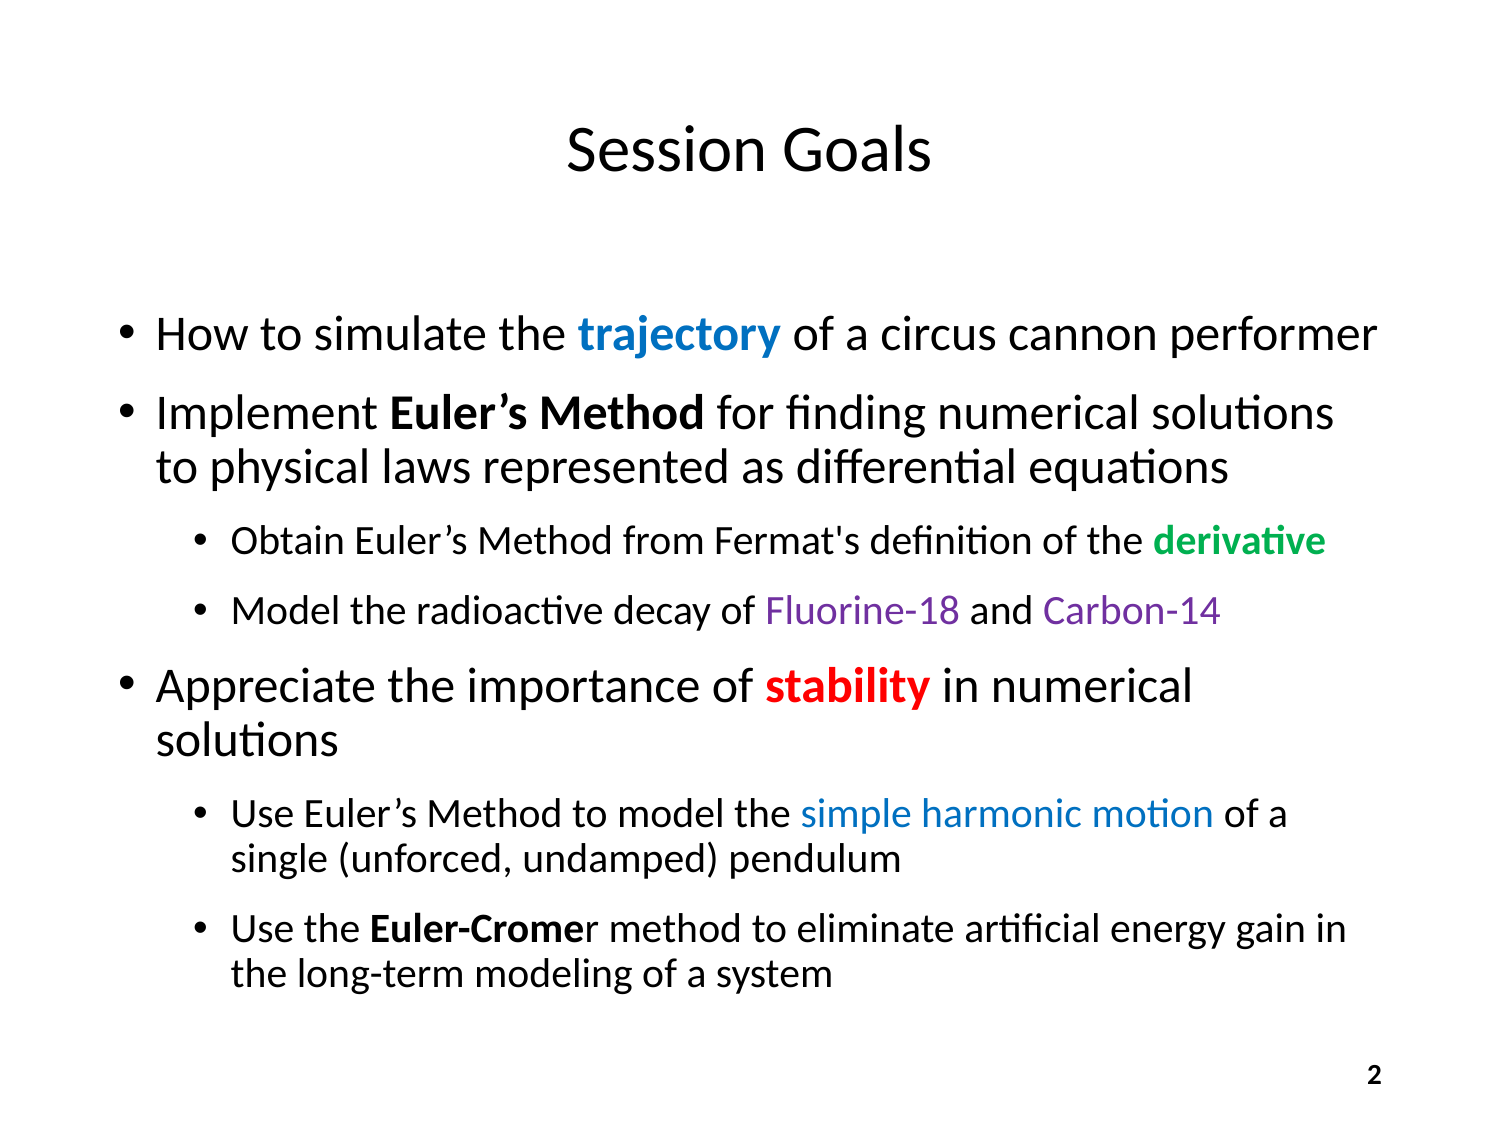

# Session Goals
How to simulate the trajectory of a circus cannon performer
Implement Euler’s Method for finding numerical solutions to physical laws represented as differential equations
Obtain Euler’s Method from Fermat's definition of the derivative
Model the radioactive decay of Fluorine-18 and Carbon-14
Appreciate the importance of stability in numerical solutions
Use Euler’s Method to model the simple harmonic motion of a single (unforced, undamped) pendulum
Use the Euler-Cromer method to eliminate artificial energy gain in the long-term modeling of a system

2